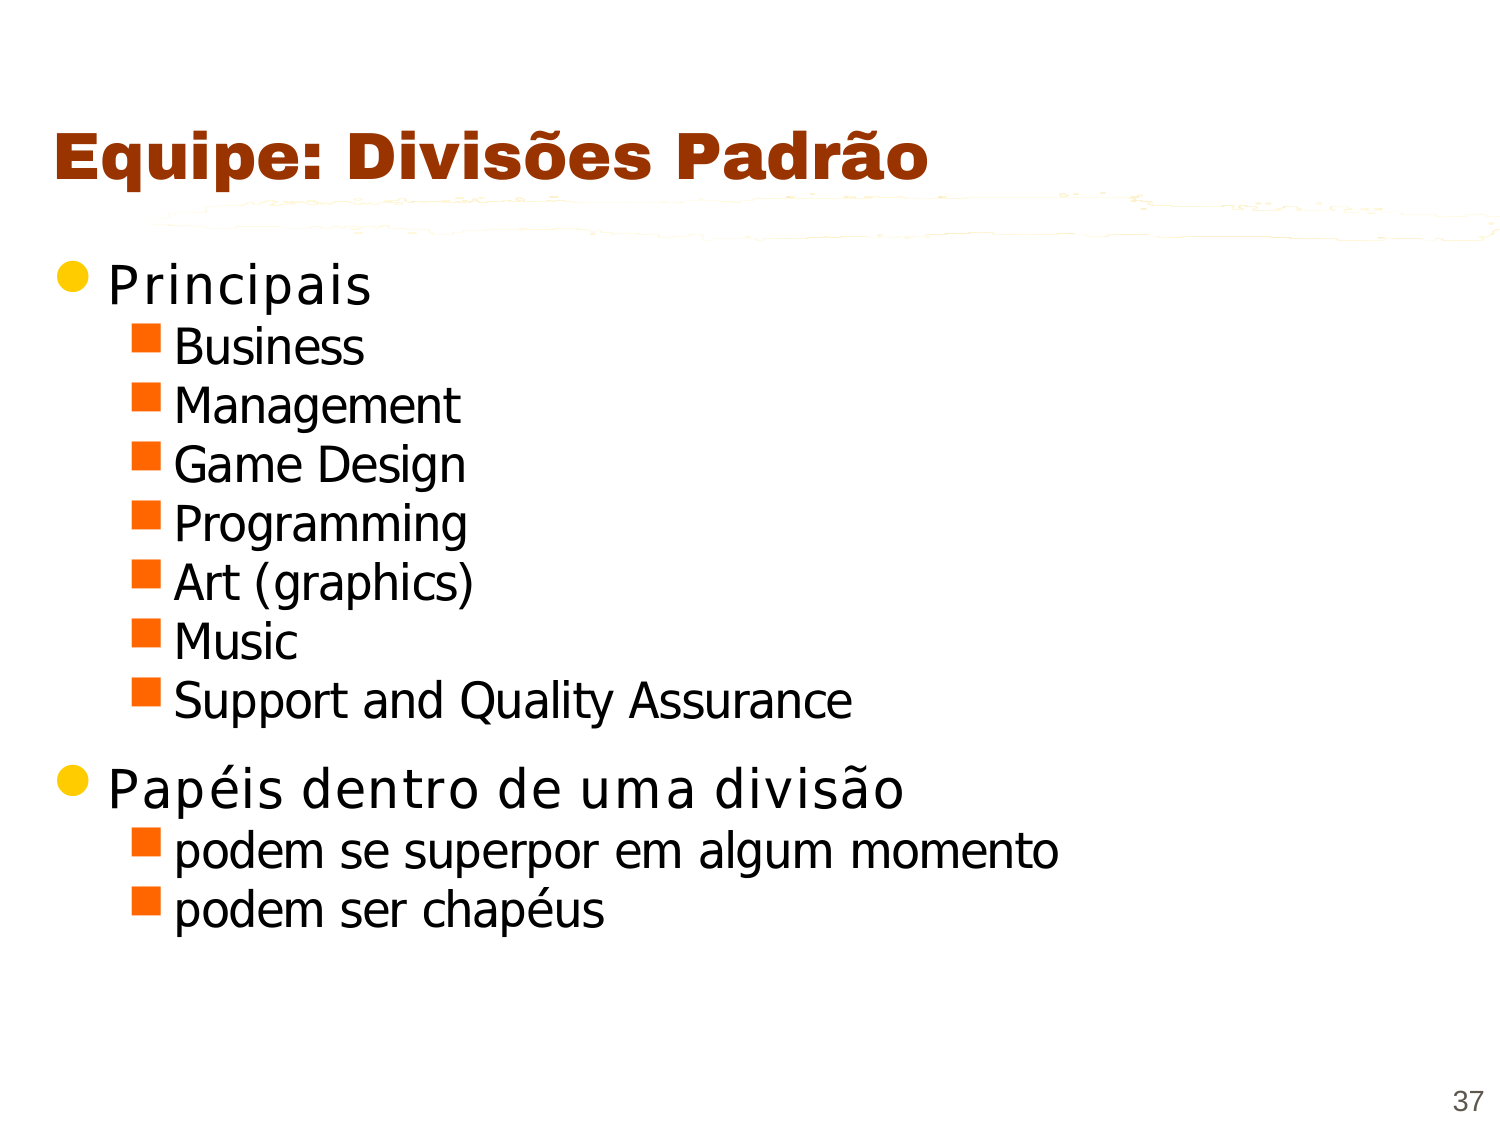

# Equipe: Divisões Padrão
Principais
Business
Management
Game Design
Programming
Art (graphics)
Music
Support and Quality Assurance
Papéis dentro de uma divisão
podem se superpor em algum momento
podem ser chapéus
37